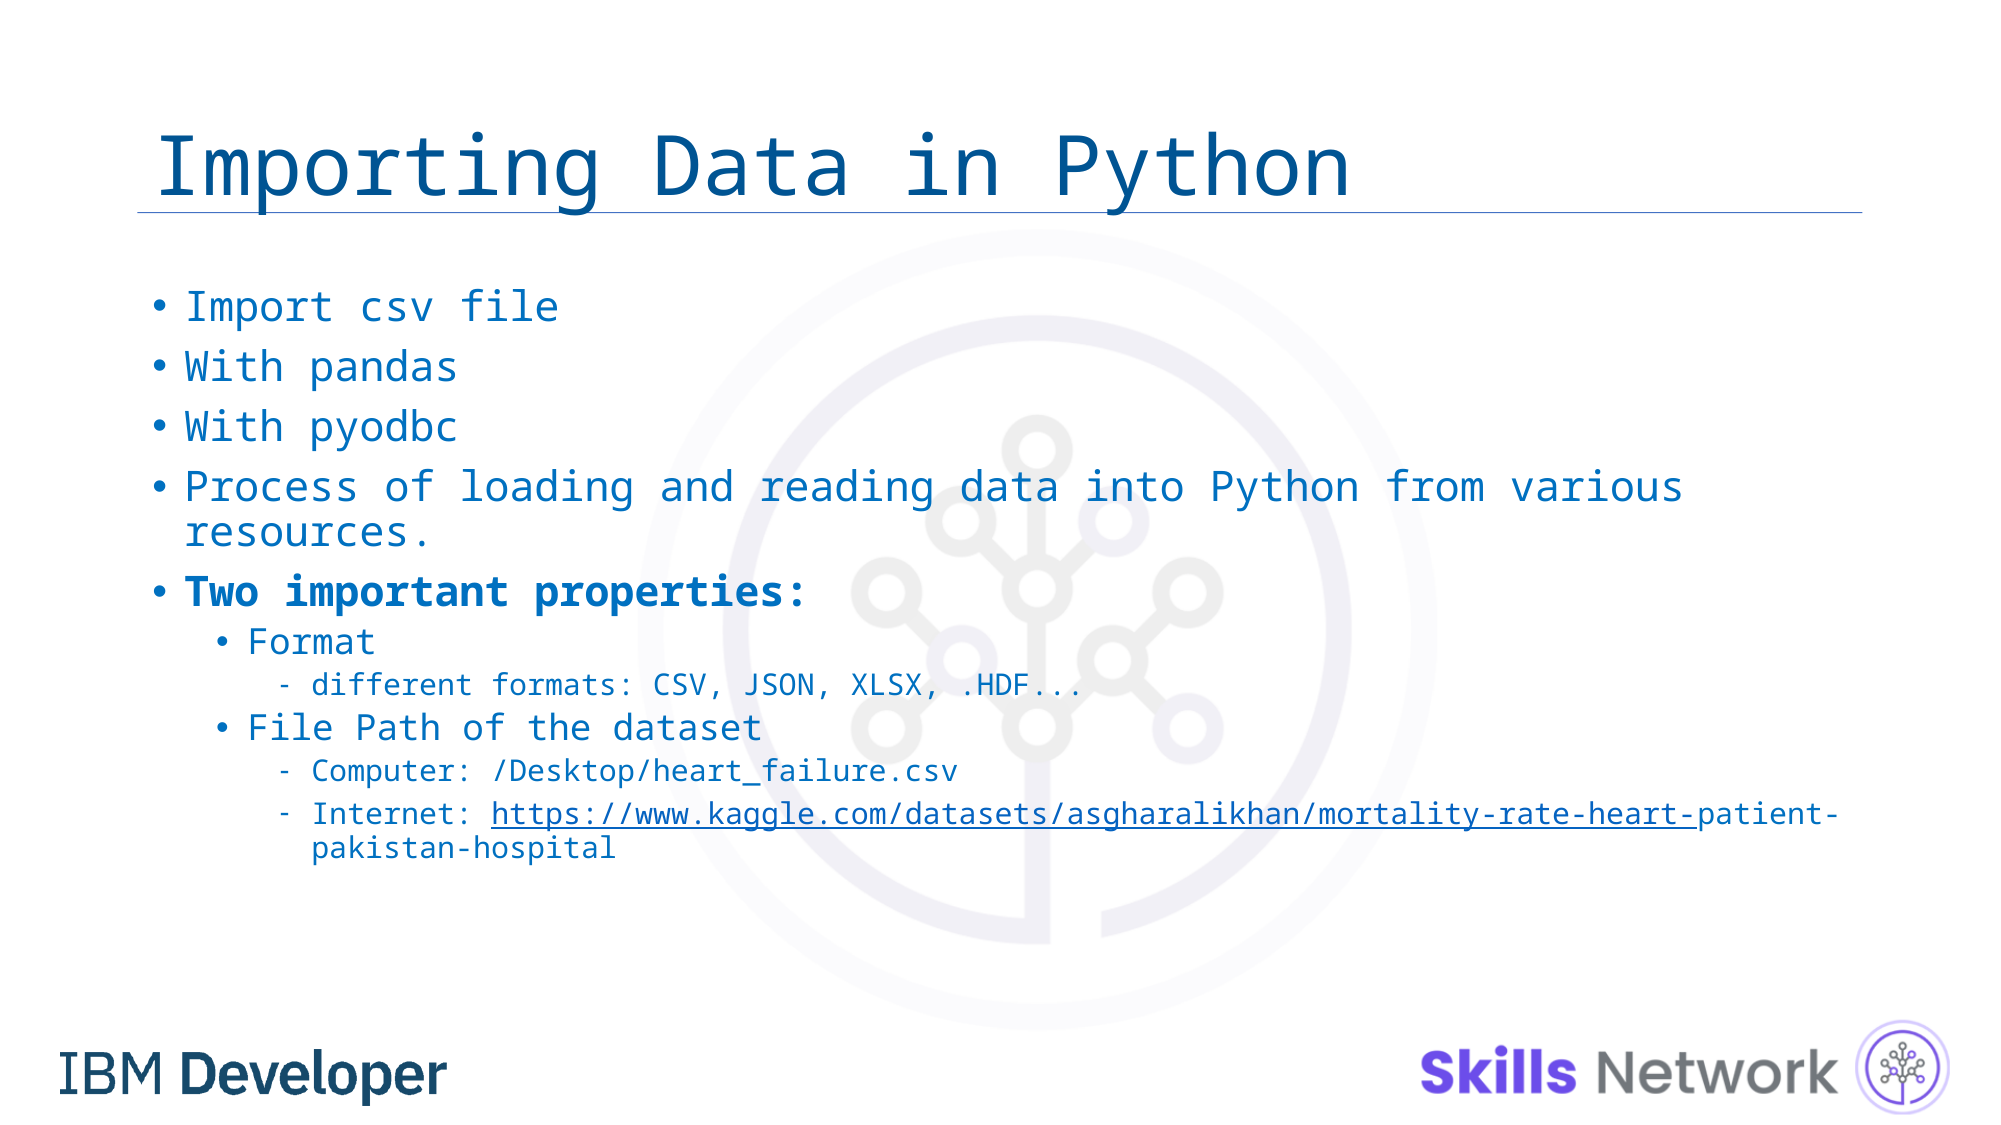

# Importing Data in Python
Import csv file
With pandas
With pyodbc
Process of loading and reading data into Python from various resources.
Two important properties:
Format
different formats: CSV, JSON, XLSX, .HDF...
File Path of the dataset
Computer: /Desktop/heart_failure.csv
Internet: https://www.kaggle.com/datasets/asgharalikhan/mortality-rate-heart-patient-pakistan-hospital